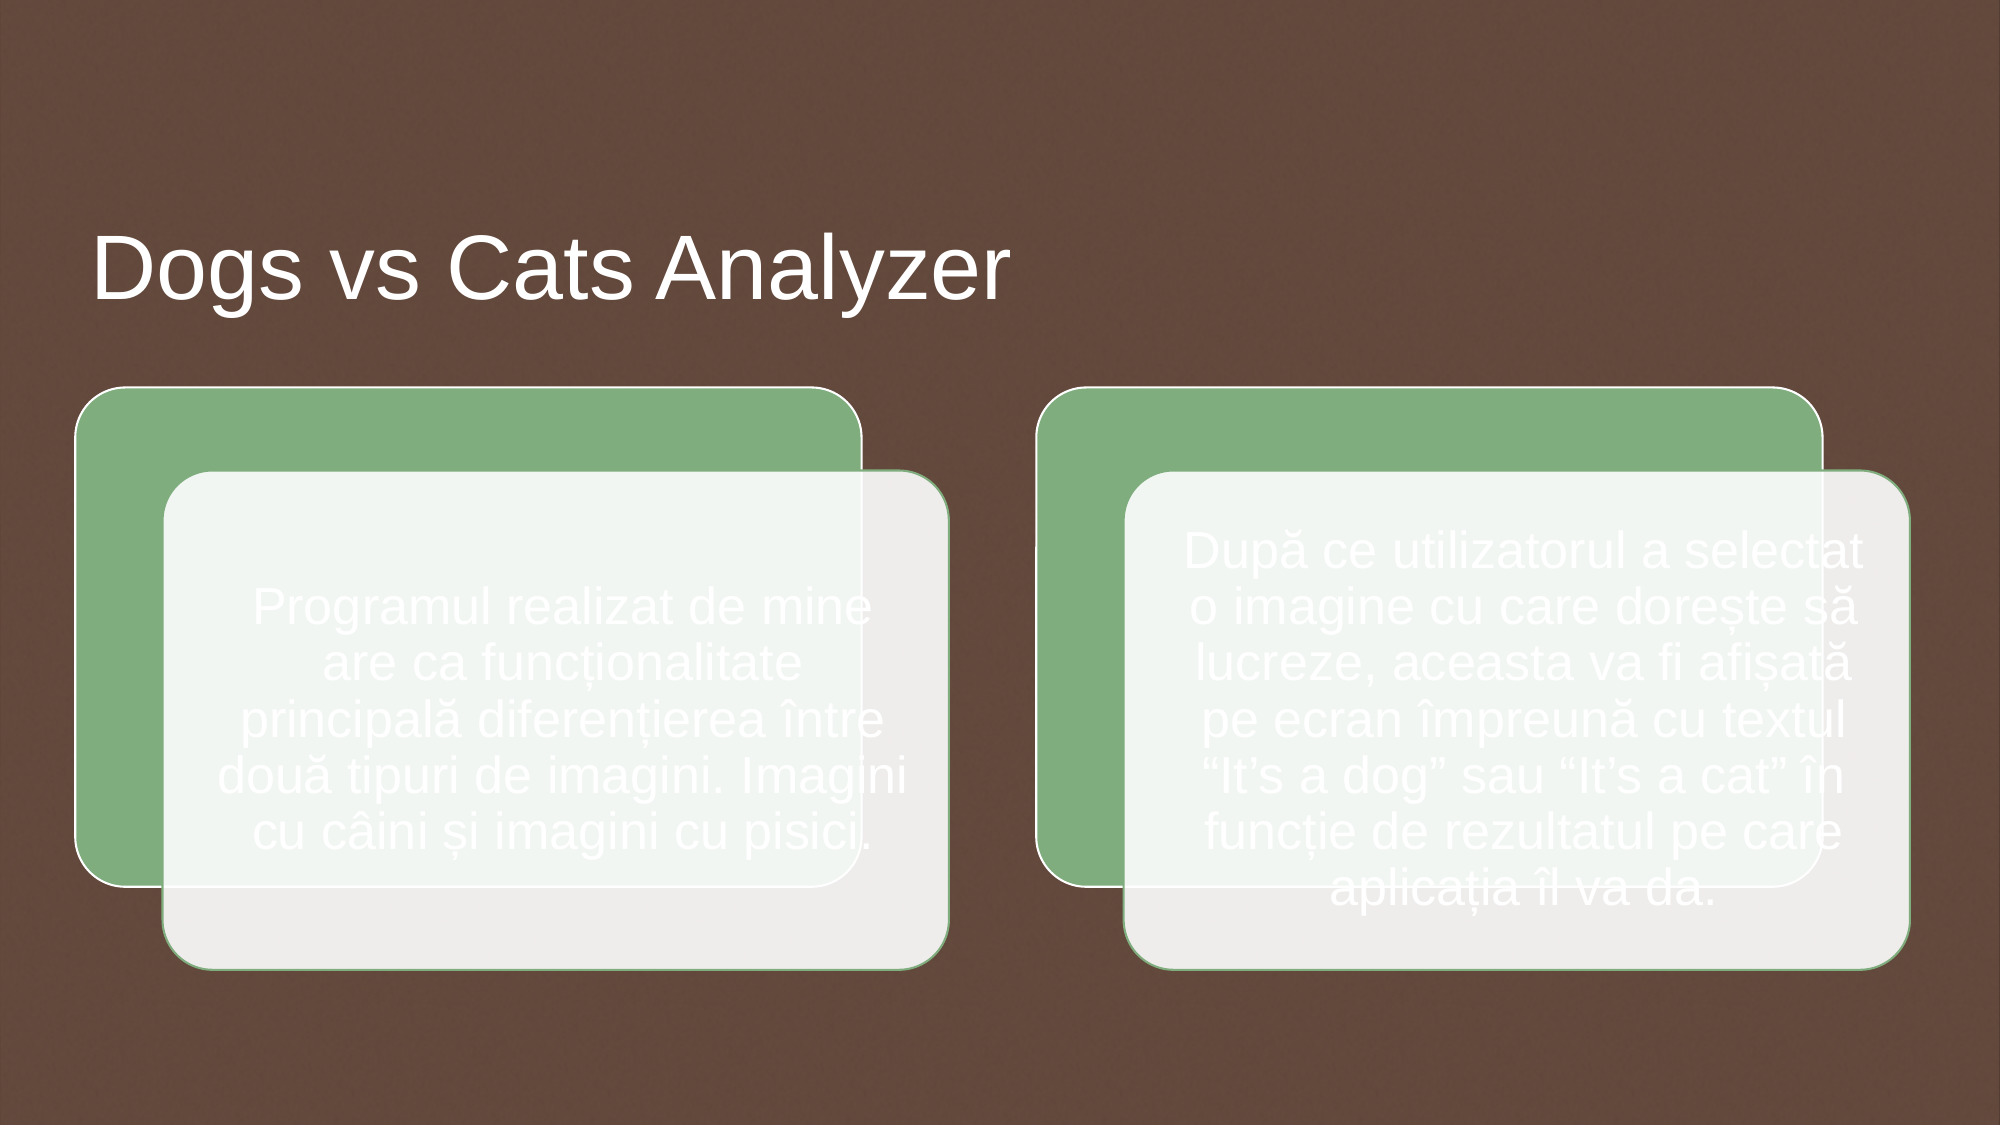

# Dogs vs Cats Analyzer
Programul realizat de mine are ca funcționalitate principală diferențierea între două tipuri de imagini. Imagini cu câini și imagini cu pisici.
După ce utilizatorul a selectat o imagine cu care dorește să lucreze, aceasta va fi afișată pe ecran împreună cu textul “It’s a dog” sau “It’s a cat” în funcție de rezultatul pe care aplicația îl va da.